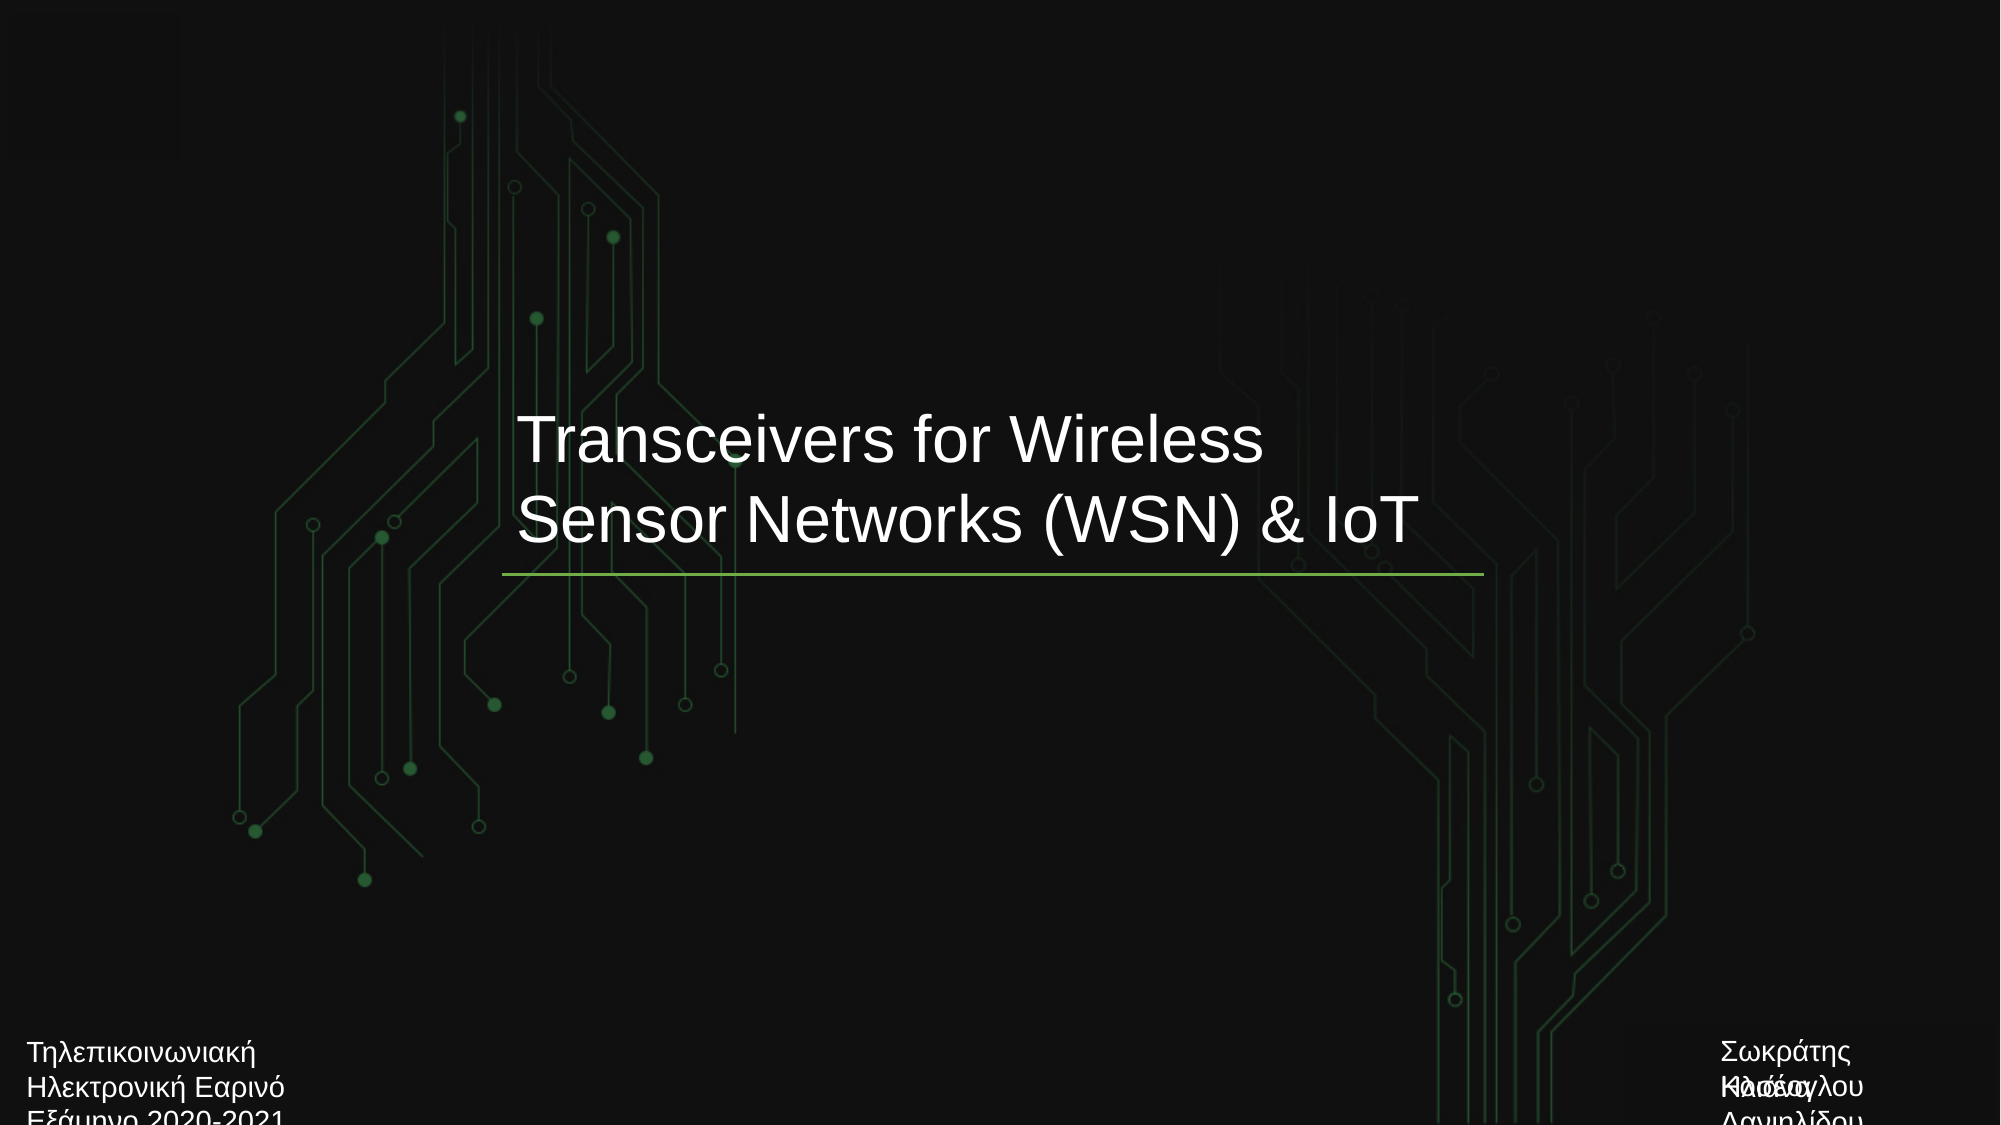

Transceivers for Wireless Sensor Networks (WSN) & IoT

Σωκράτης Κοσέογλου
Τηλεπικοινωνιακή Ηλεκτρονική Εαρινό Εξάμηνο 2020-2021
Ηλιάνα Δανιηλίδου